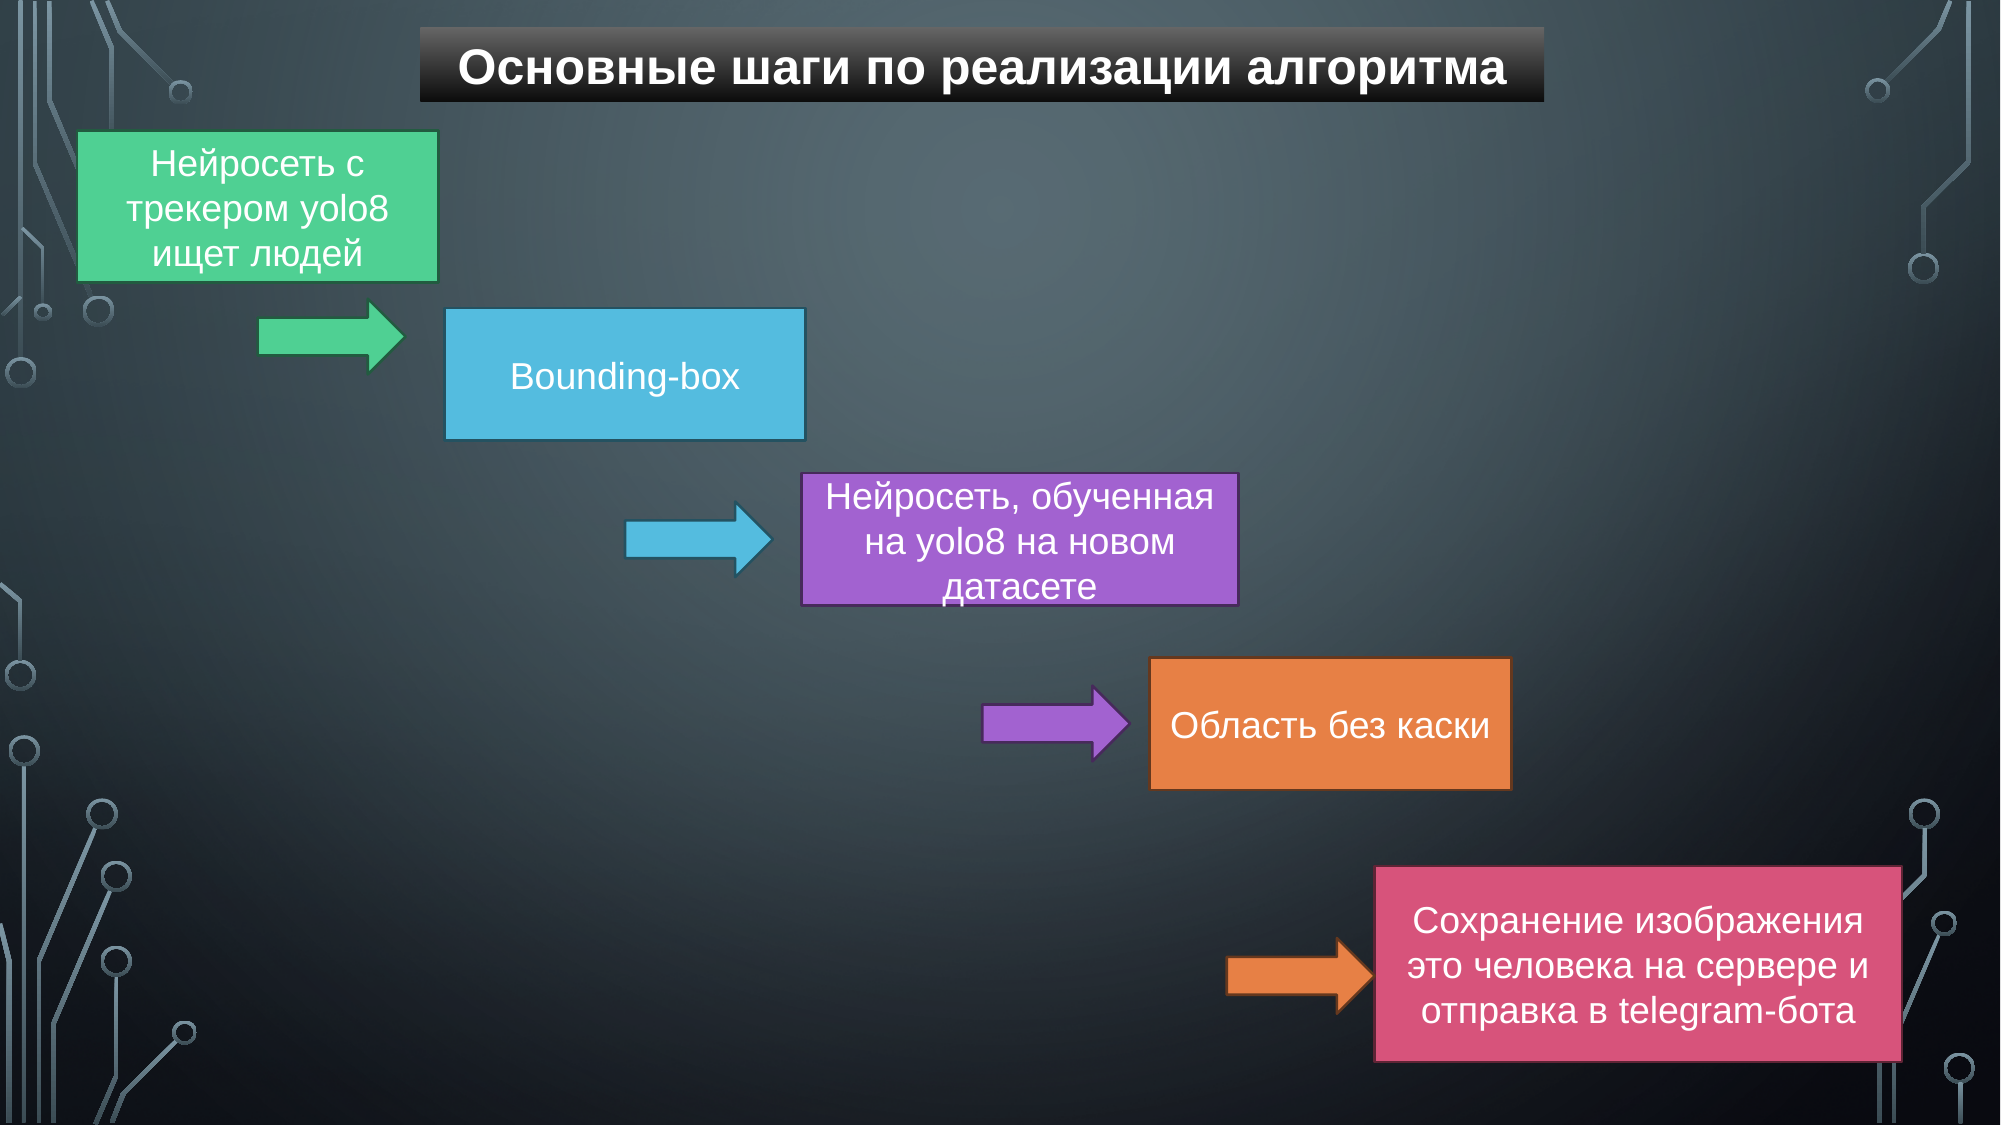

Основные шаги по реализации алгоритма
Нейросеть с трекером yolo8 ищет людей

Bounding-box
Нейросеть, обученная на yolo8 на новом датасете

Область без каски

Сохранение изображения это человека на сервере и отправка в telegram-бота